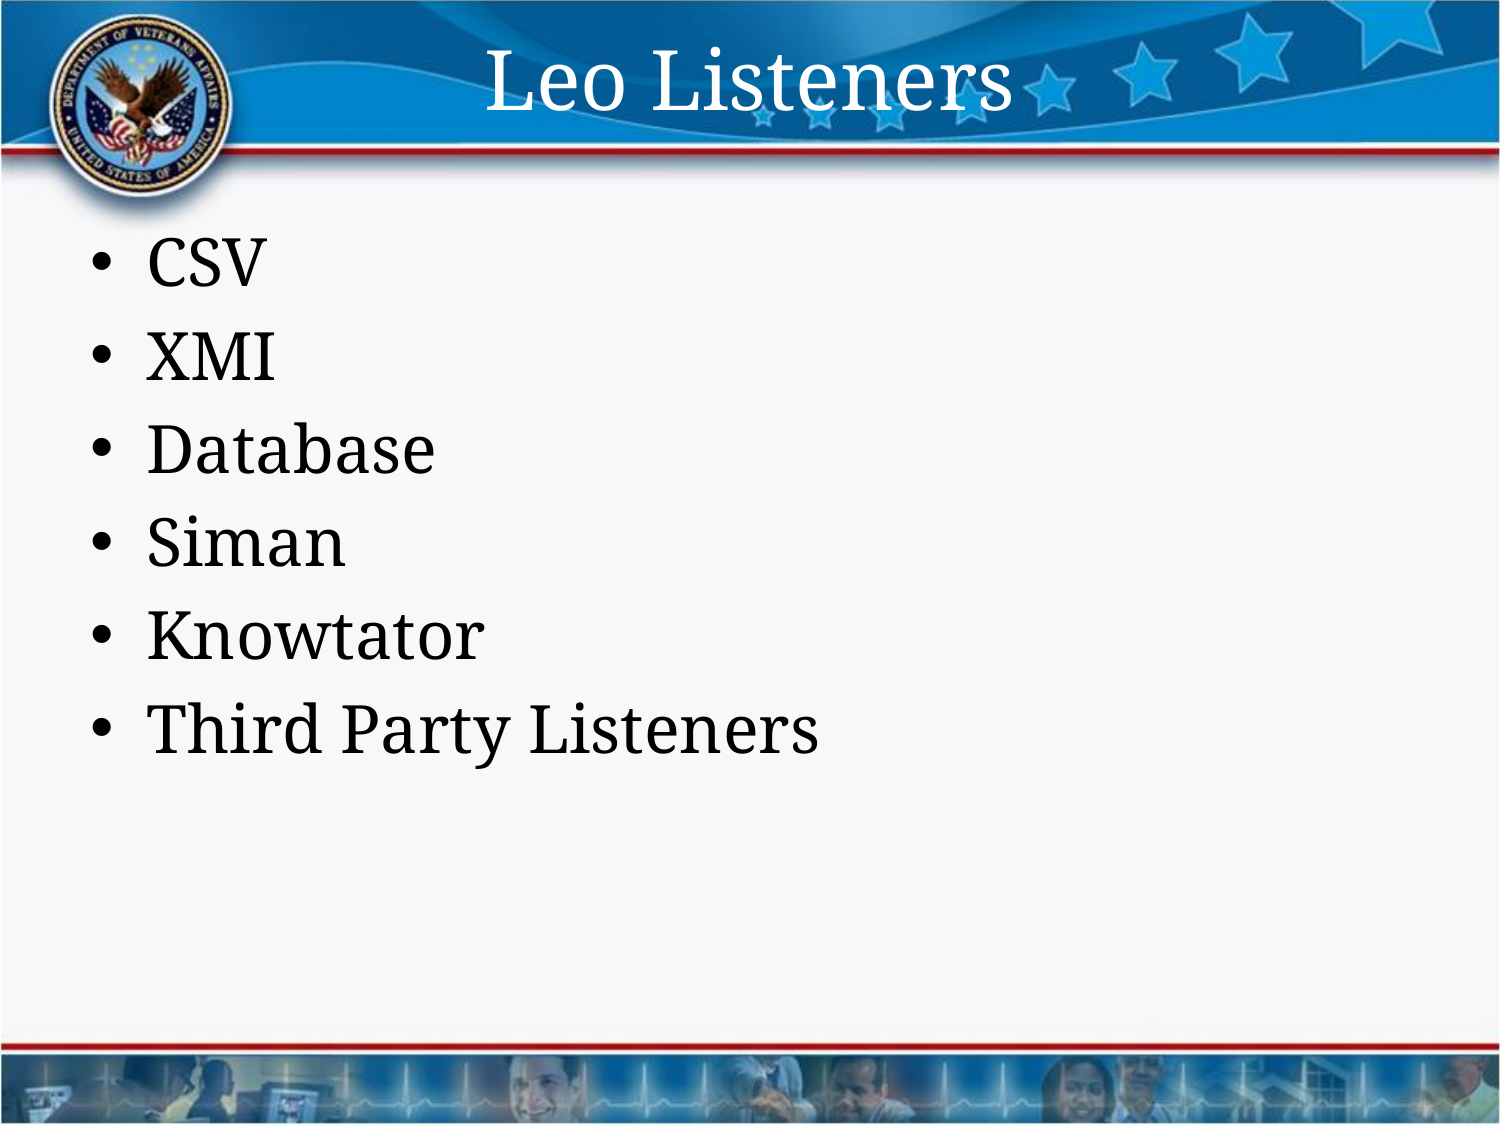

# Leo Listeners
CSV
XMI
Database
Siman
Knowtator
Third Party Listeners